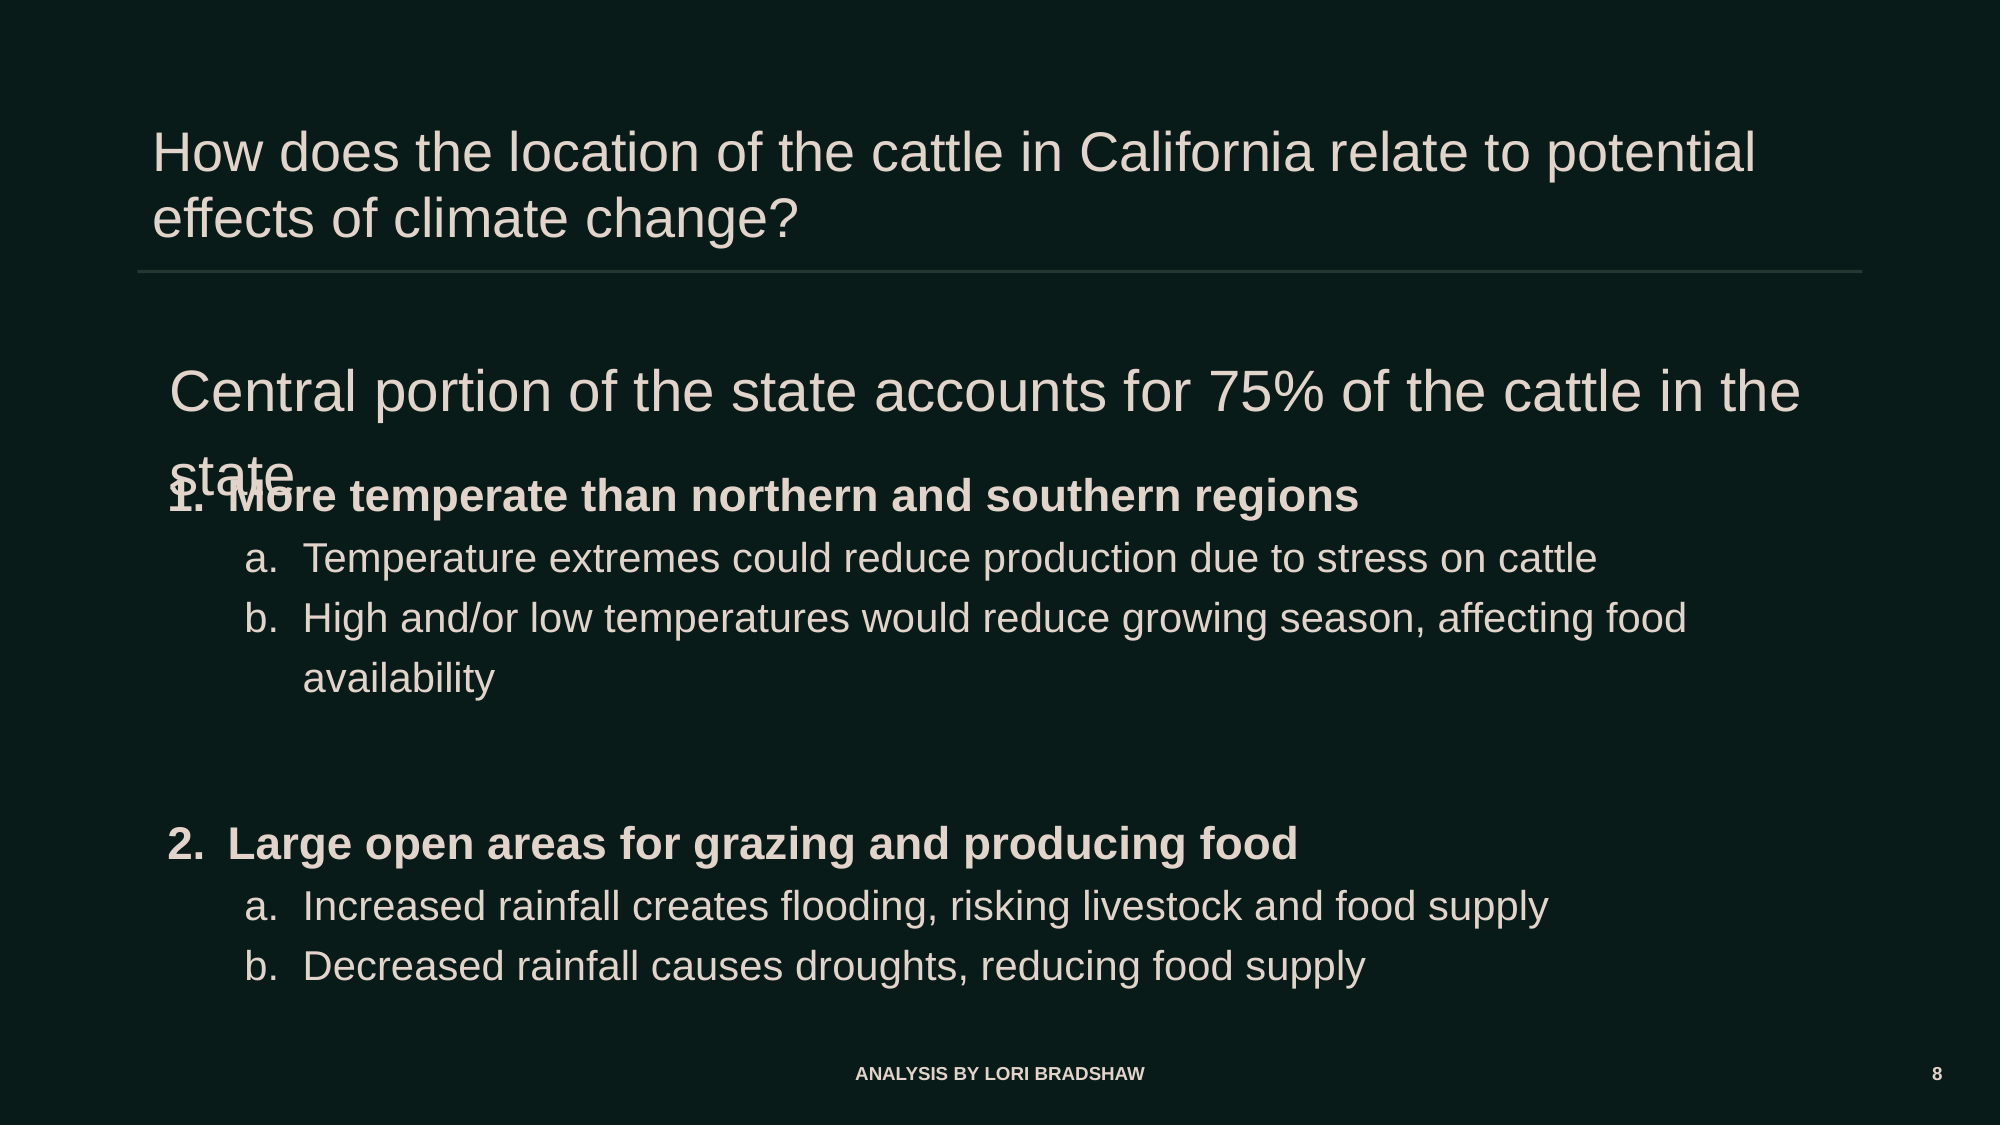

# How does the location of the cattle in California relate to potential effects of climate change?
Central portion of the state accounts for 75% of the cattle in the state
More temperate than northern and southern regions
Temperature extremes could reduce production due to stress on cattle
High and/or low temperatures would reduce growing season, affecting food availability

Large open areas for grazing and producing food
Increased rainfall creates flooding, risking livestock and food supply
Decreased rainfall causes droughts, reducing food supply
ANALYSIS BY LORI BRADSHAW
8